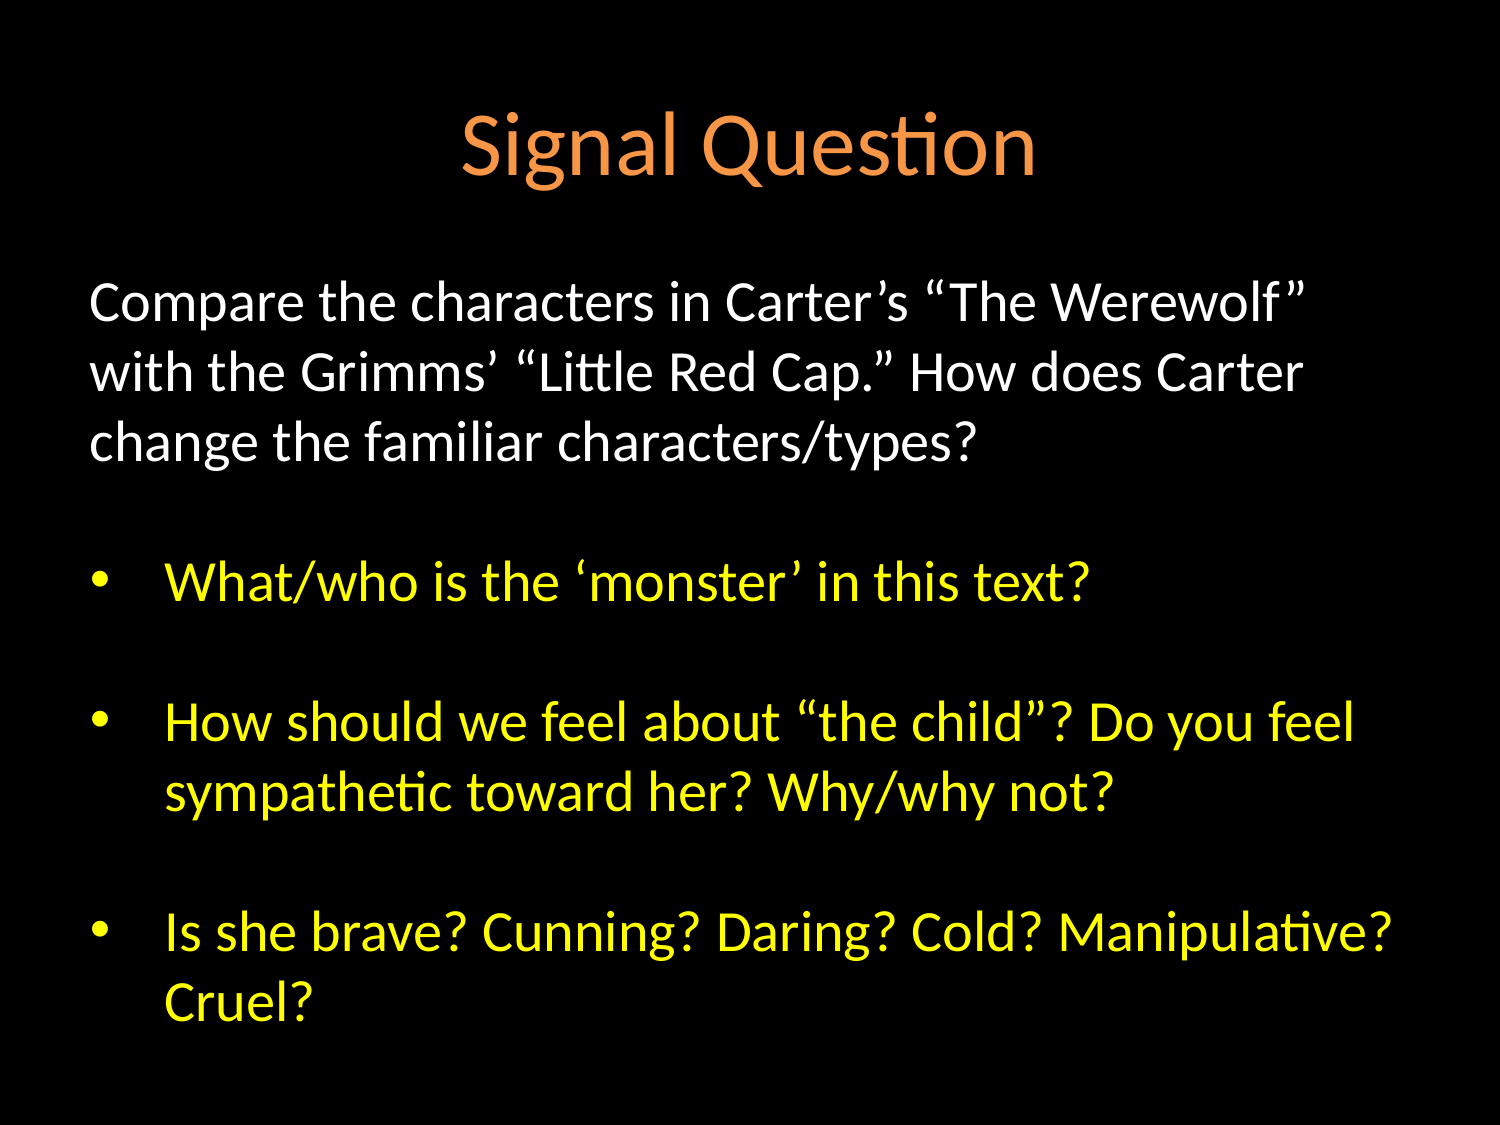

# Signal Question
Compare the characters in Carter’s “The Werewolf” with the Grimms’ “Little Red Cap.” How does Carter change the familiar characters/types?

What/who is the ‘monster’ in this text?

How should we feel about “the child”? Do you feel sympathetic toward her? Why/why not?

Is she brave? Cunning? Daring? Cold? Manipulative? Cruel?